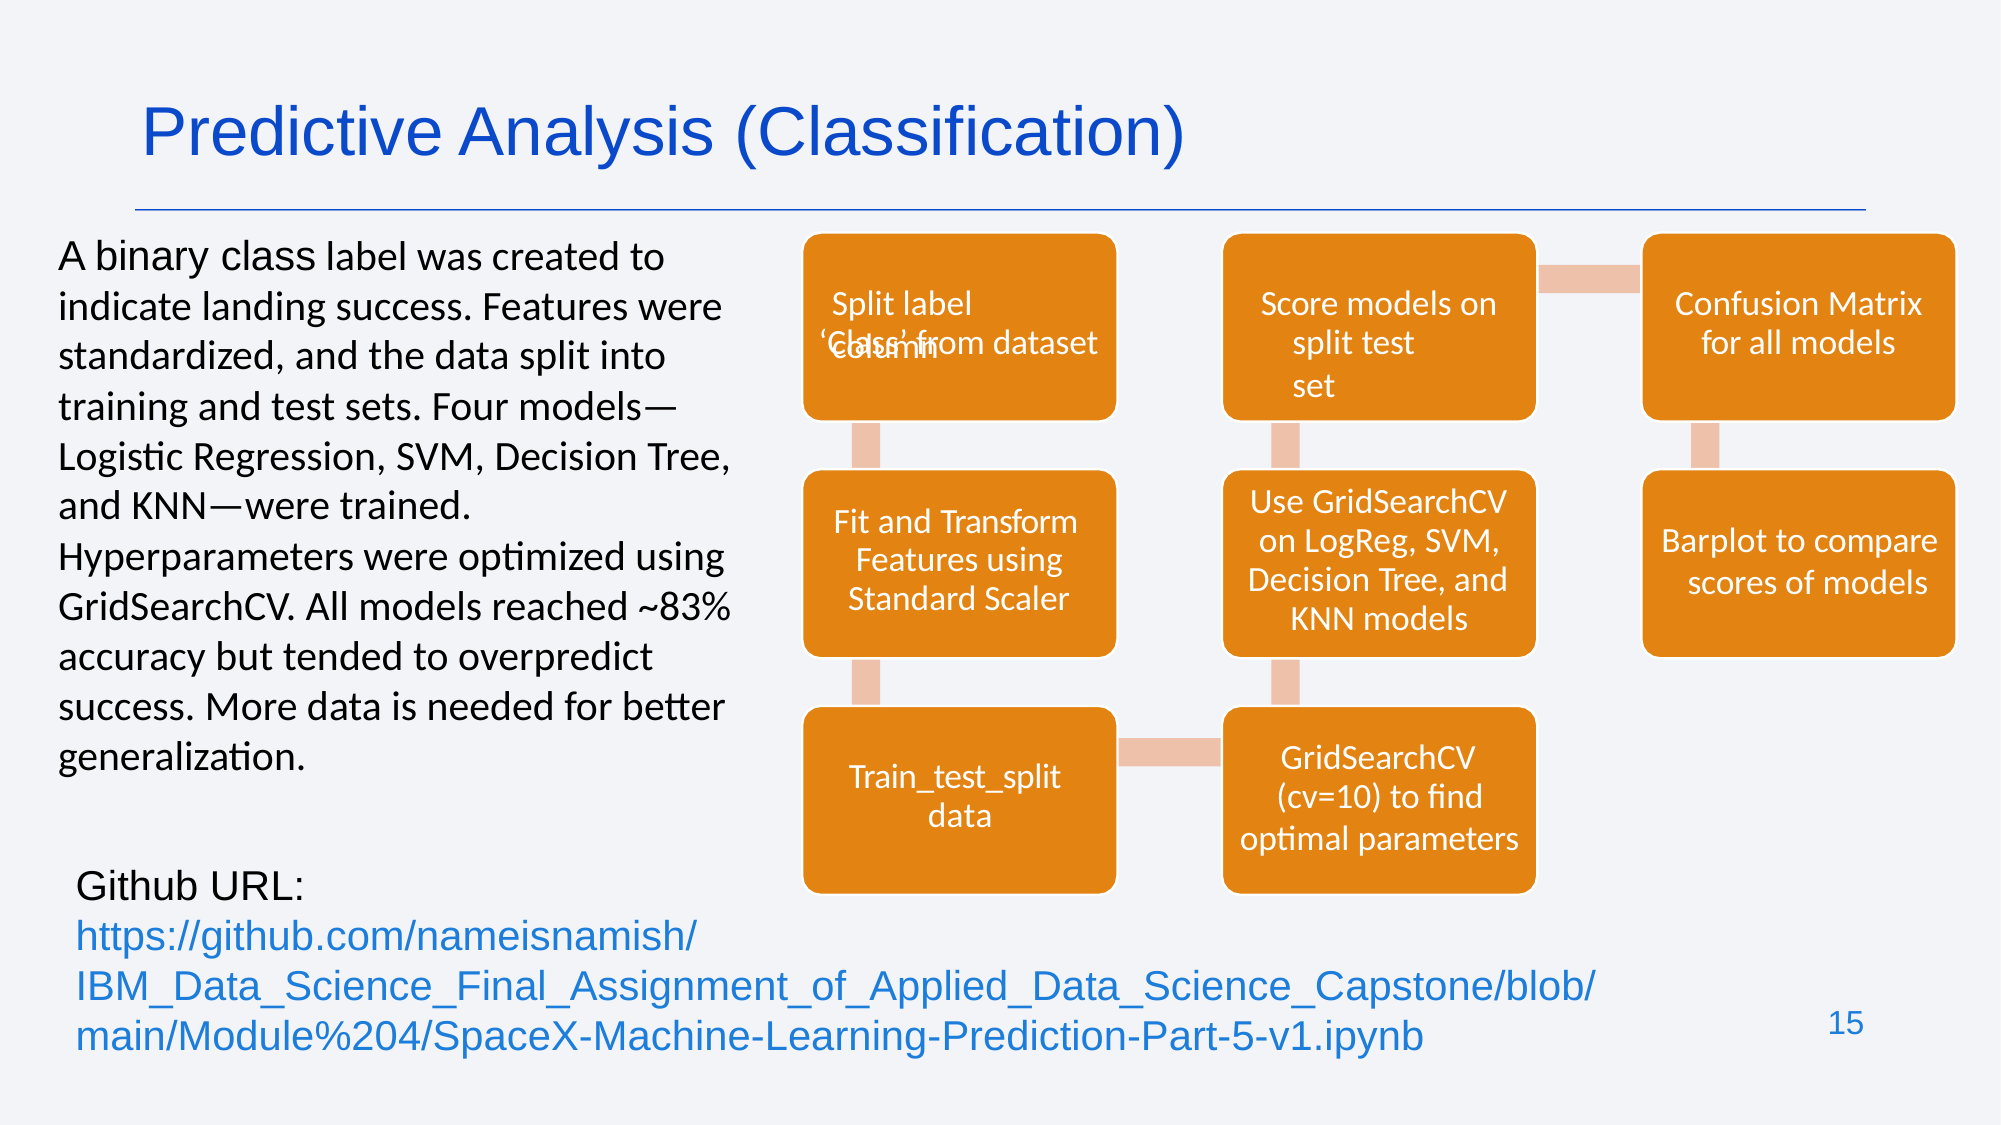

Predictive Analysis (Classification)
A binary class label was created to indicate landing success. Features were standardized, and the data split into training and test sets. Four models—Logistic Regression, SVM, Decision Tree, and KNN—were trained. Hyperparameters were optimized using GridSearchCV. All models reached ~83% accuracy but tended to overpredict success. More data is needed for better generalization.

Split label column
Score models on
Confusion Matrix

‘Class’ from dataset
split test set
for all models

Use GridSearchCV
Fit and Transform
Barplot to compare  scores of models
on LogReg, SVM,

Features using
Decision Tree, and
Standard Scaler
KNN models

GridSearchCV
Train_test_split
(cv=10) to find  optimal parameters
data
Github URL:
https://github.com/nameisnamish/IBM_Data_Science_Final_Assignment_of_Applied_Data_Science_Capstone/blob/main/Module%204/SpaceX-Machine-Learning-Prediction-Part-5-v1.ipynb
15